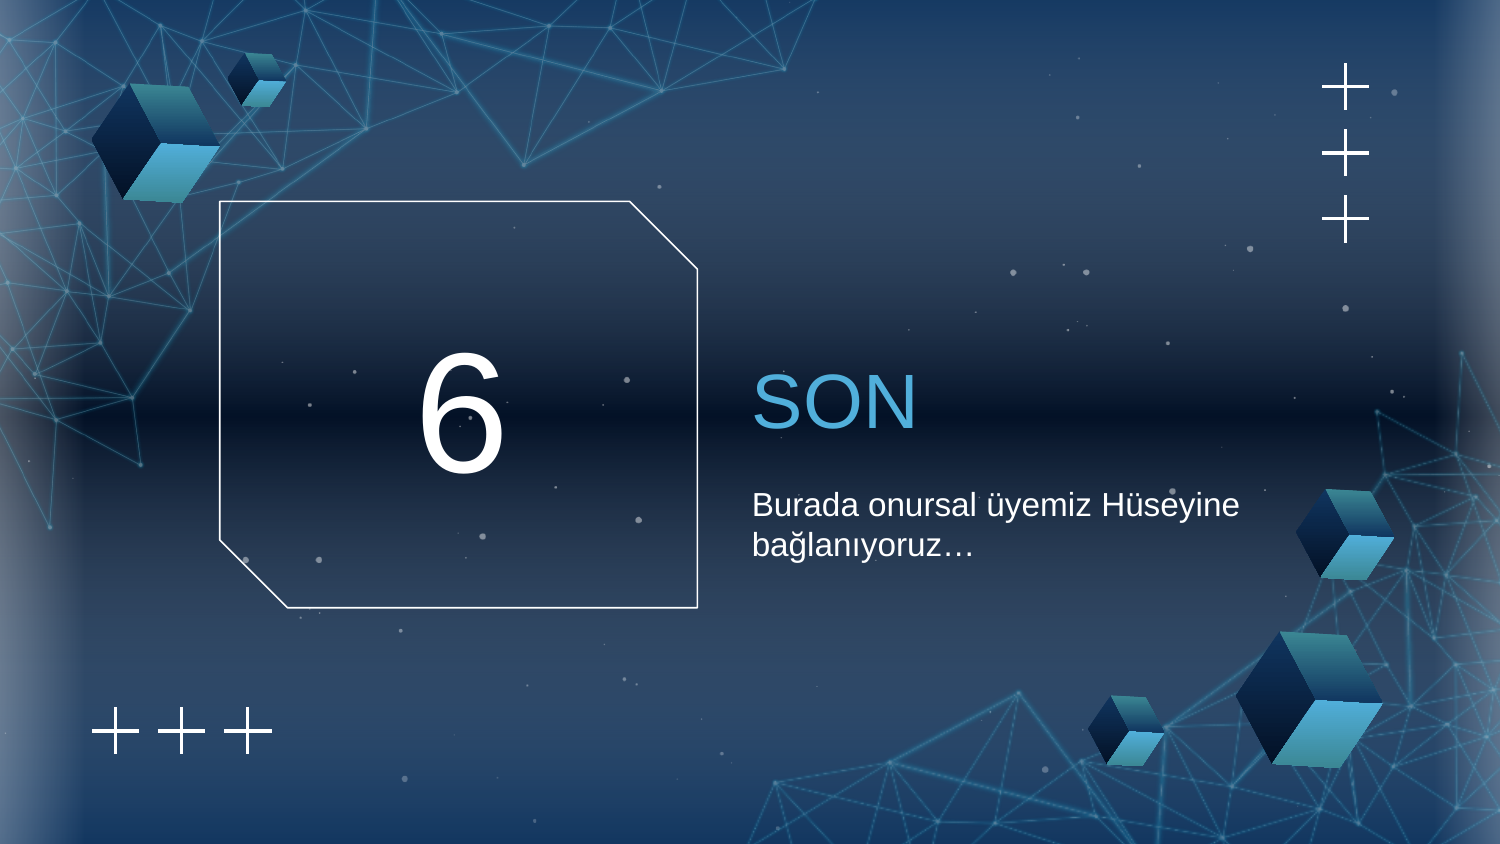

# SON
6
Burada onursal üyemiz Hüseyine bağlanıyoruz…